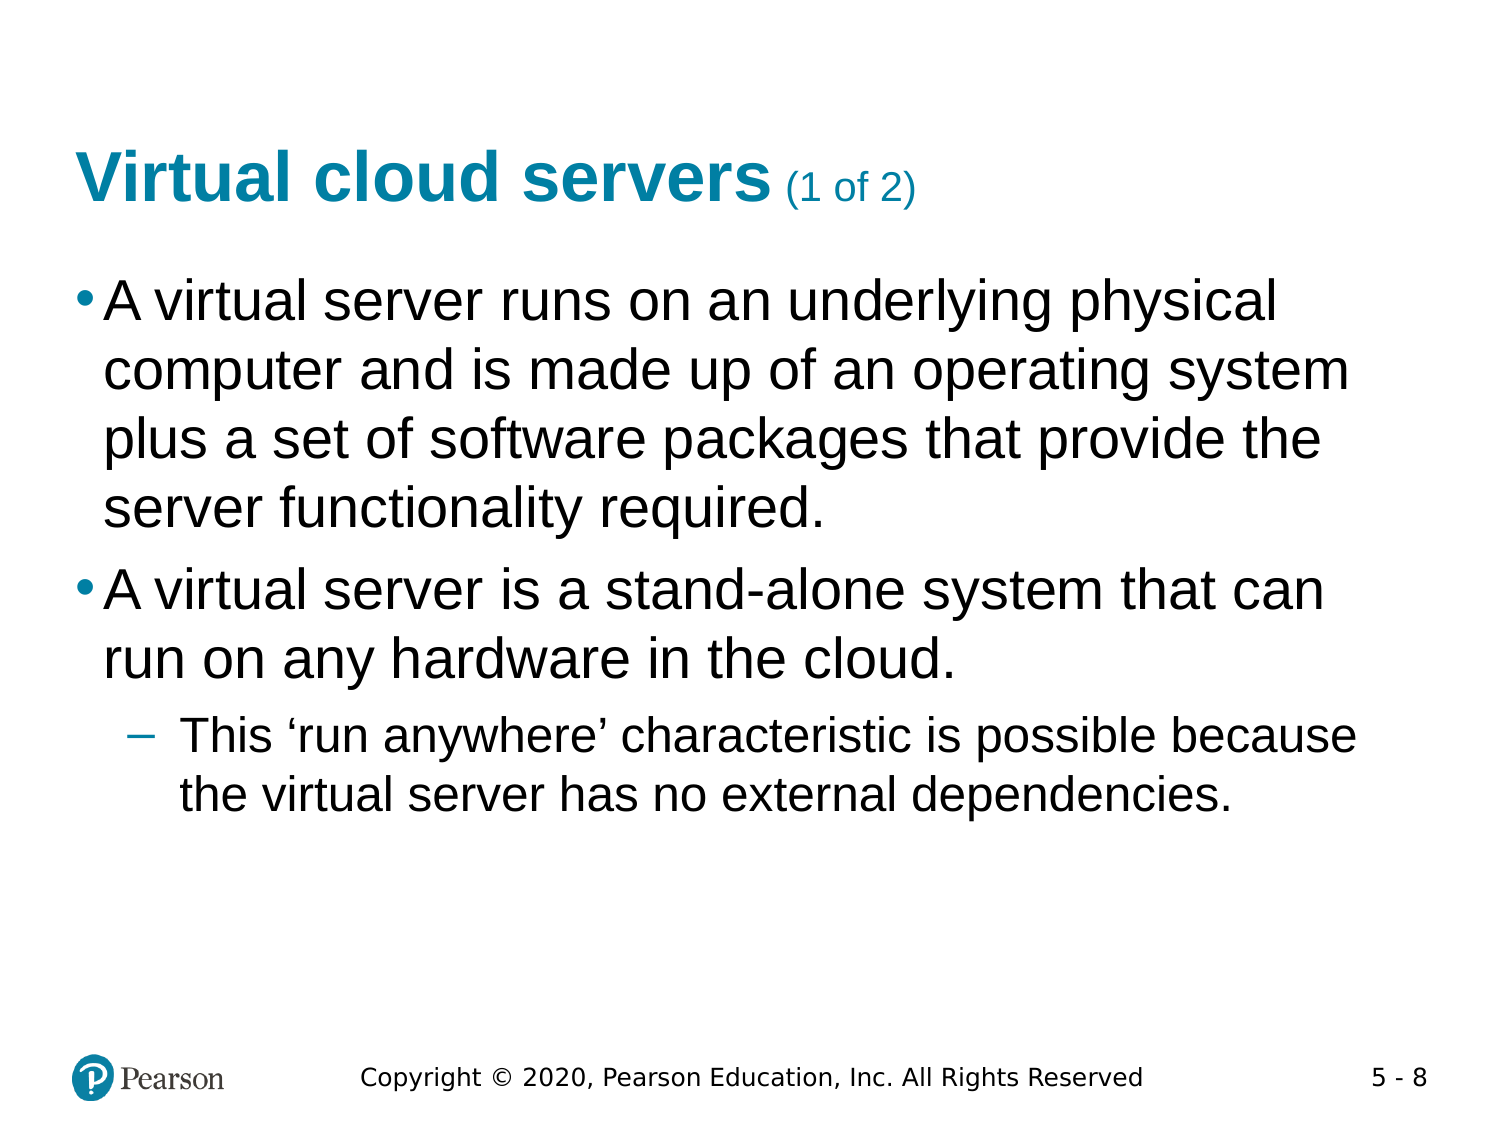

# Virtual cloud servers (1 of 2)
A virtual server runs on an underlying physical computer and is made up of an operating system plus a set of software packages that provide the server functionality required.
A virtual server is a stand-alone system that can run on any hardware in the cloud.
This ‘run anywhere’ characteristic is possible because the virtual server has no external dependencies.